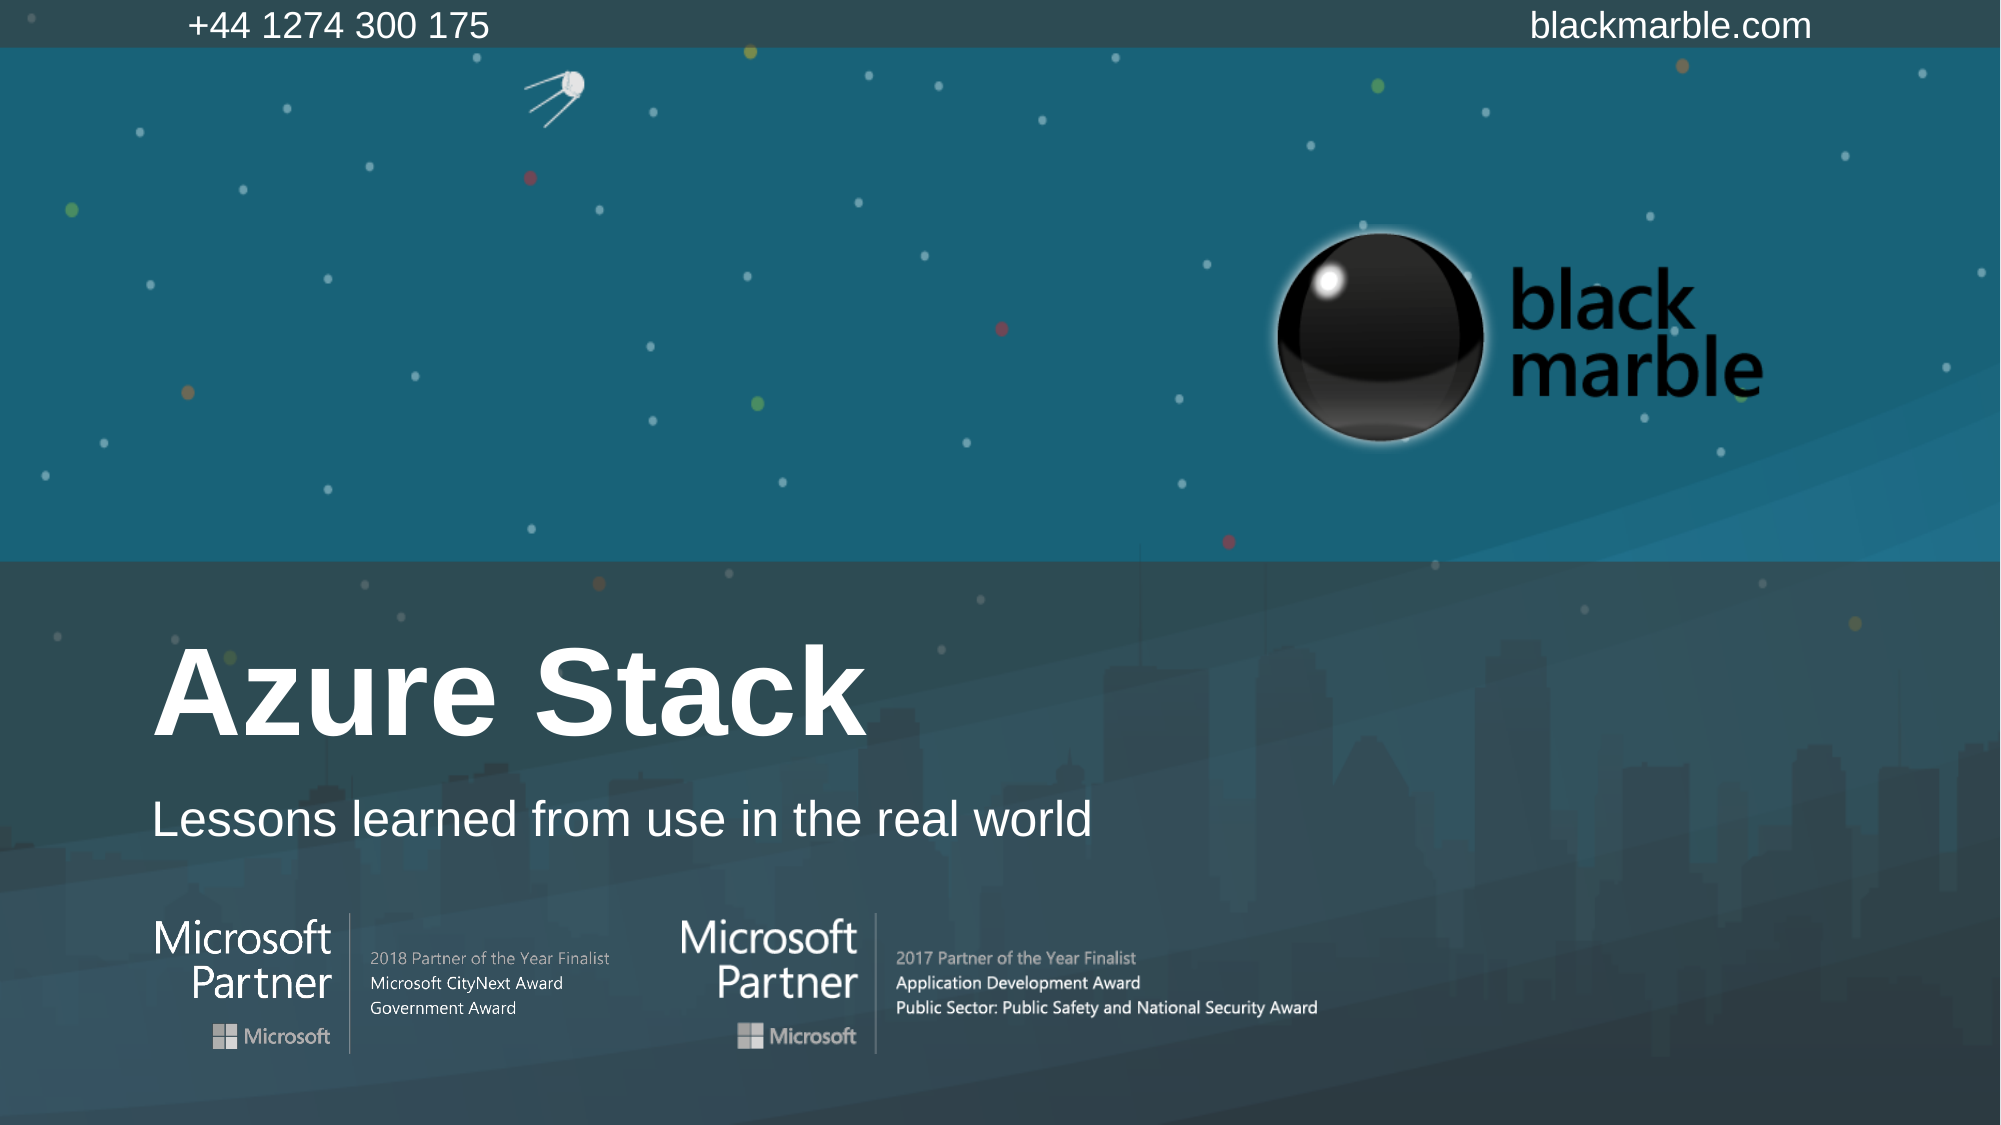

# Azure Stack
Lessons learned from use in the real world